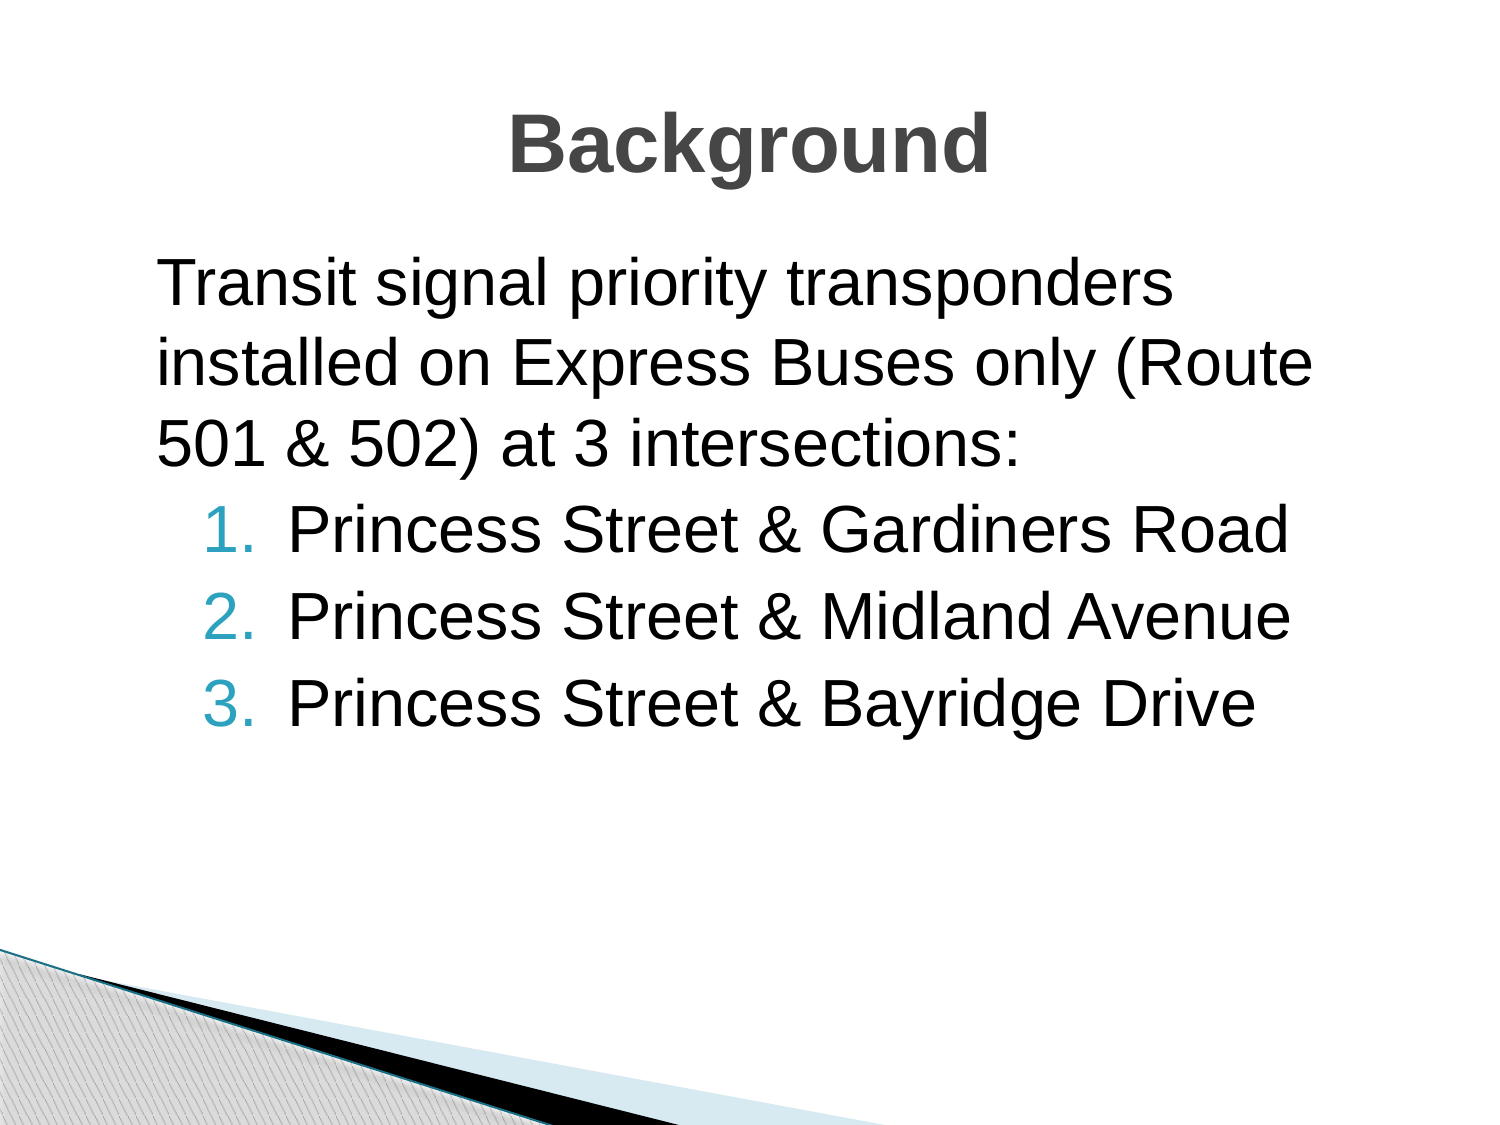

# Background
Transit signal priority transponders installed on Express Buses only (Route 501 & 502) at 3 intersections:
Princess Street & Gardiners Road
Princess Street & Midland Avenue
Princess Street & Bayridge Drive